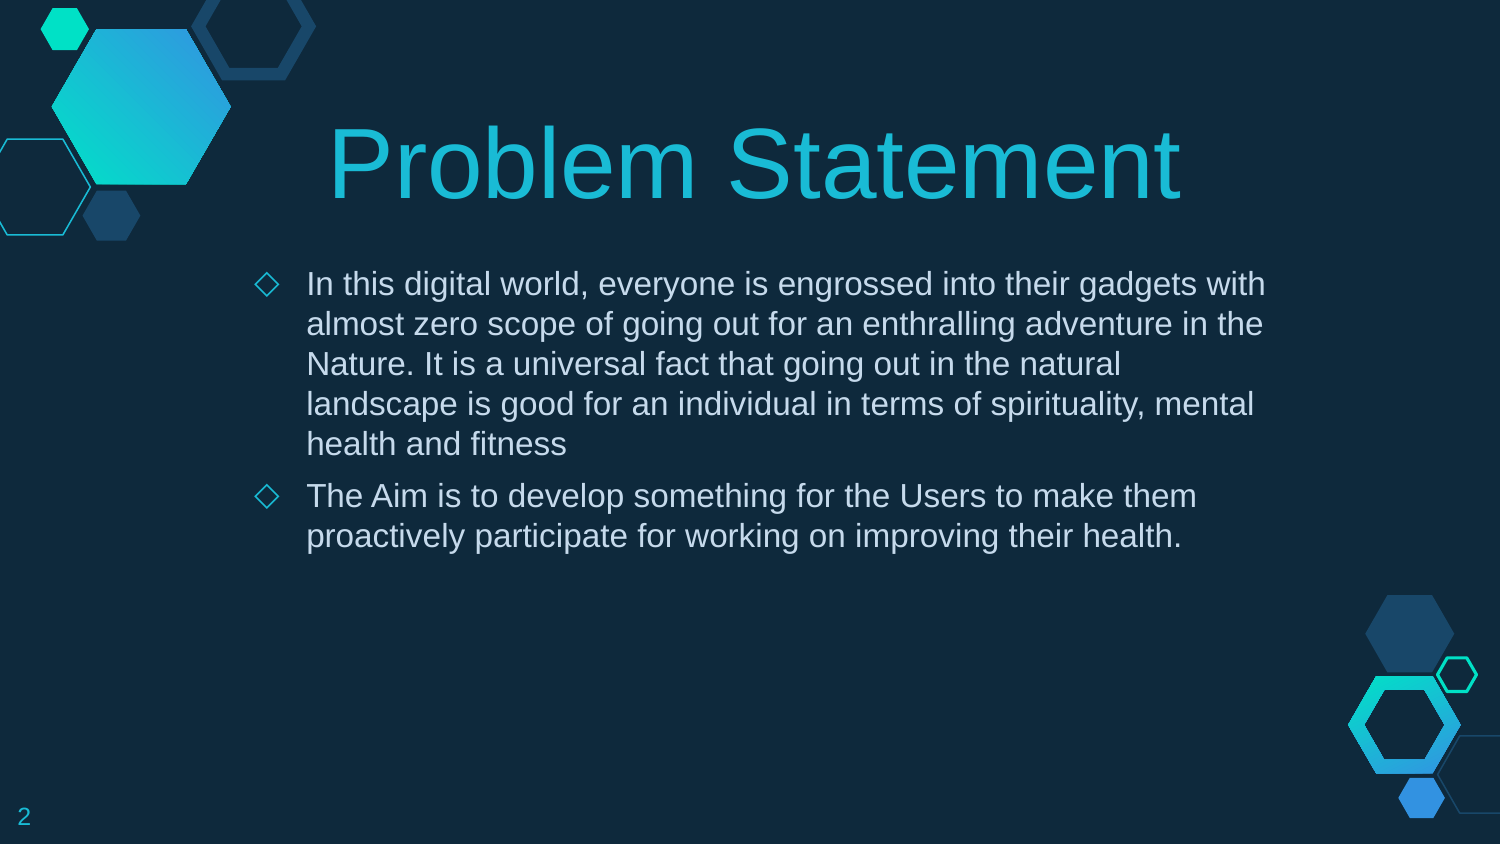

Problem Statement
In this digital world, everyone is engrossed into their gadgets with almost zero scope of going out for an enthralling adventure in the Nature. It is a universal fact that going out in the natural landscape is good for an individual in terms of spirituality, mental health and fitness
The Aim is to develop something for the Users to make them proactively participate for working on improving their health.

2